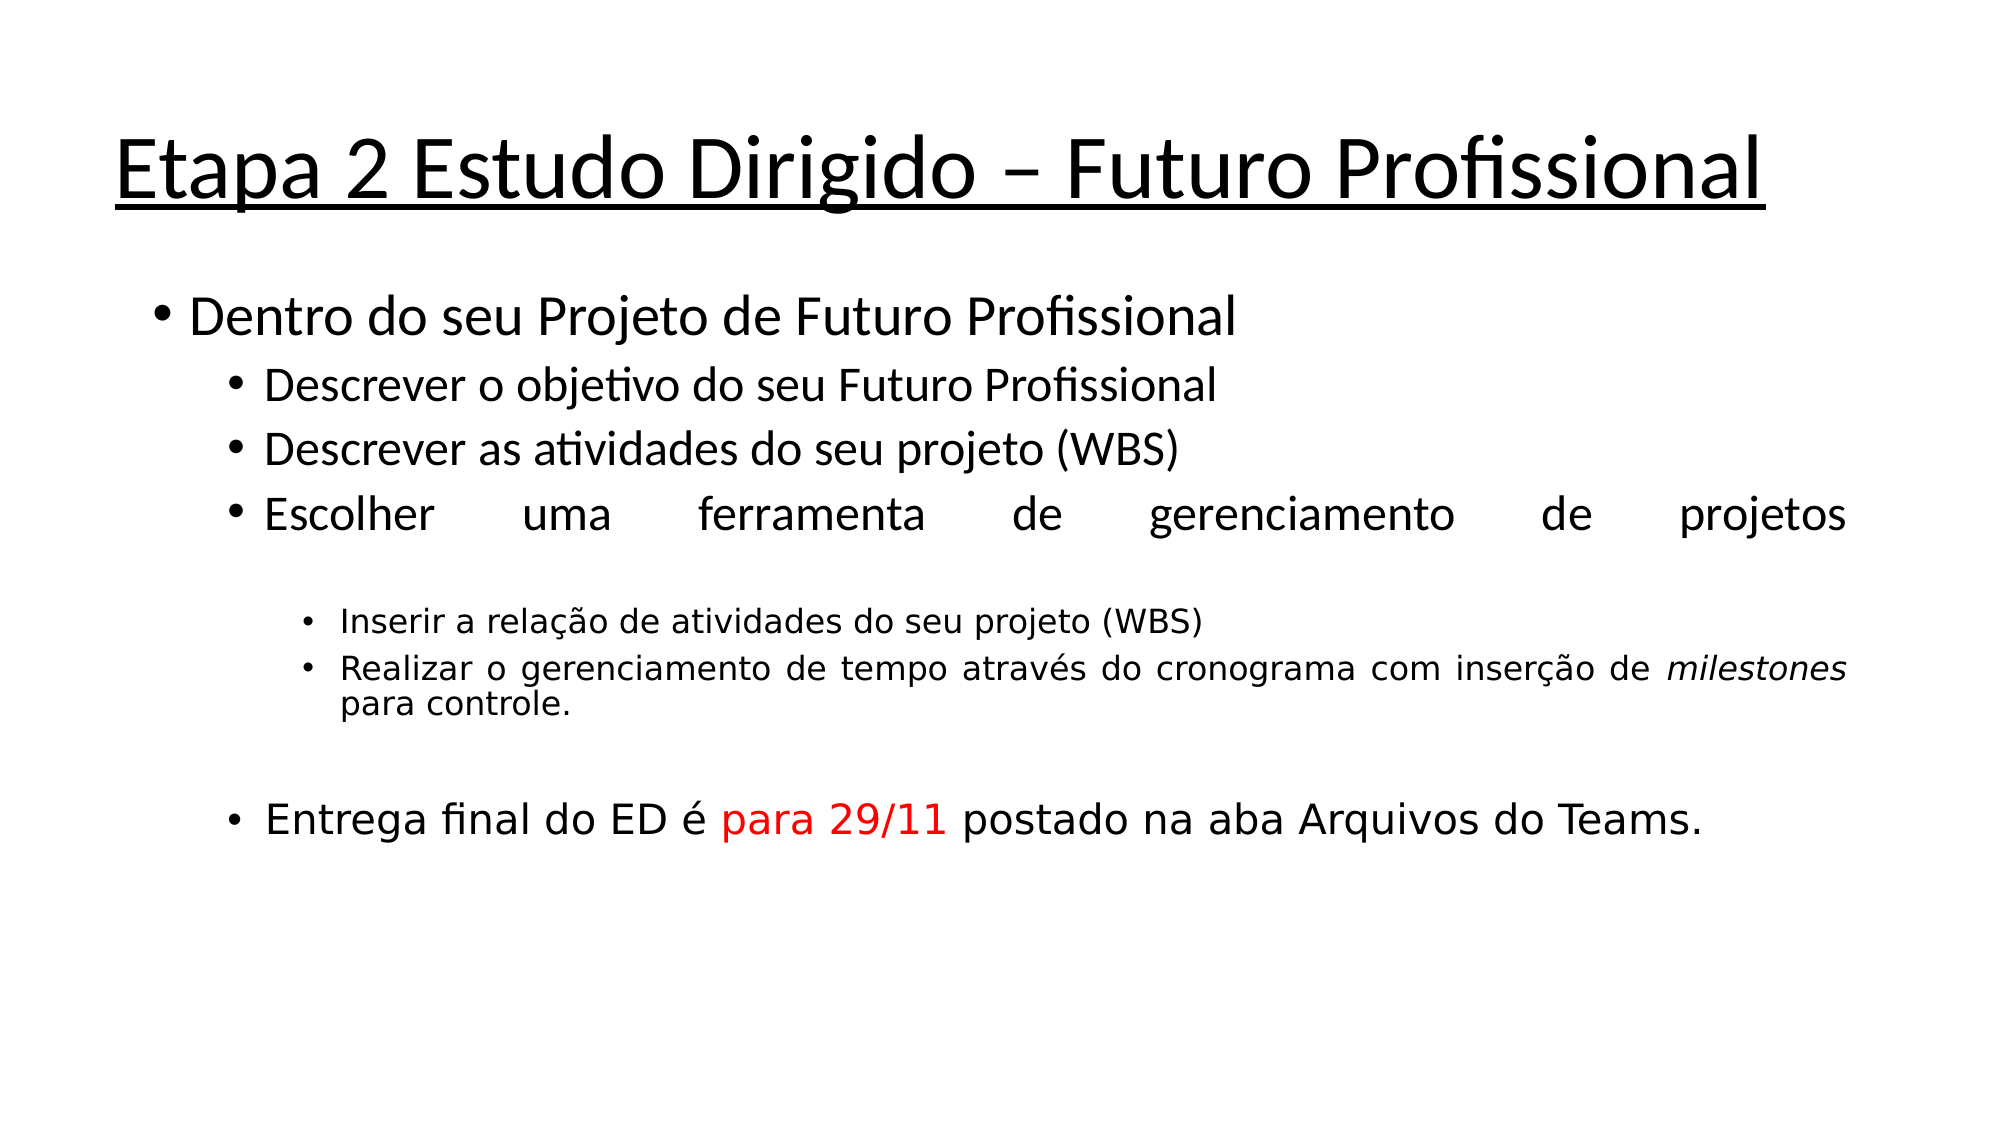

# Etapa 2 Estudo Dirigido – Futuro Profissional
Dentro do seu Projeto de Futuro Profissional
Descrever o objetivo do seu Futuro Profissional
Descrever as atividades do seu projeto (WBS)
Escolher uma ferramenta de gerenciamento de projetos
Inserir a relação de atividades do seu projeto (WBS)
Realizar o gerenciamento de tempo através do cronograma com inserção de milestones para controle.

Entrega final do ED é para 29/11 postado na aba Arquivos do Teams.